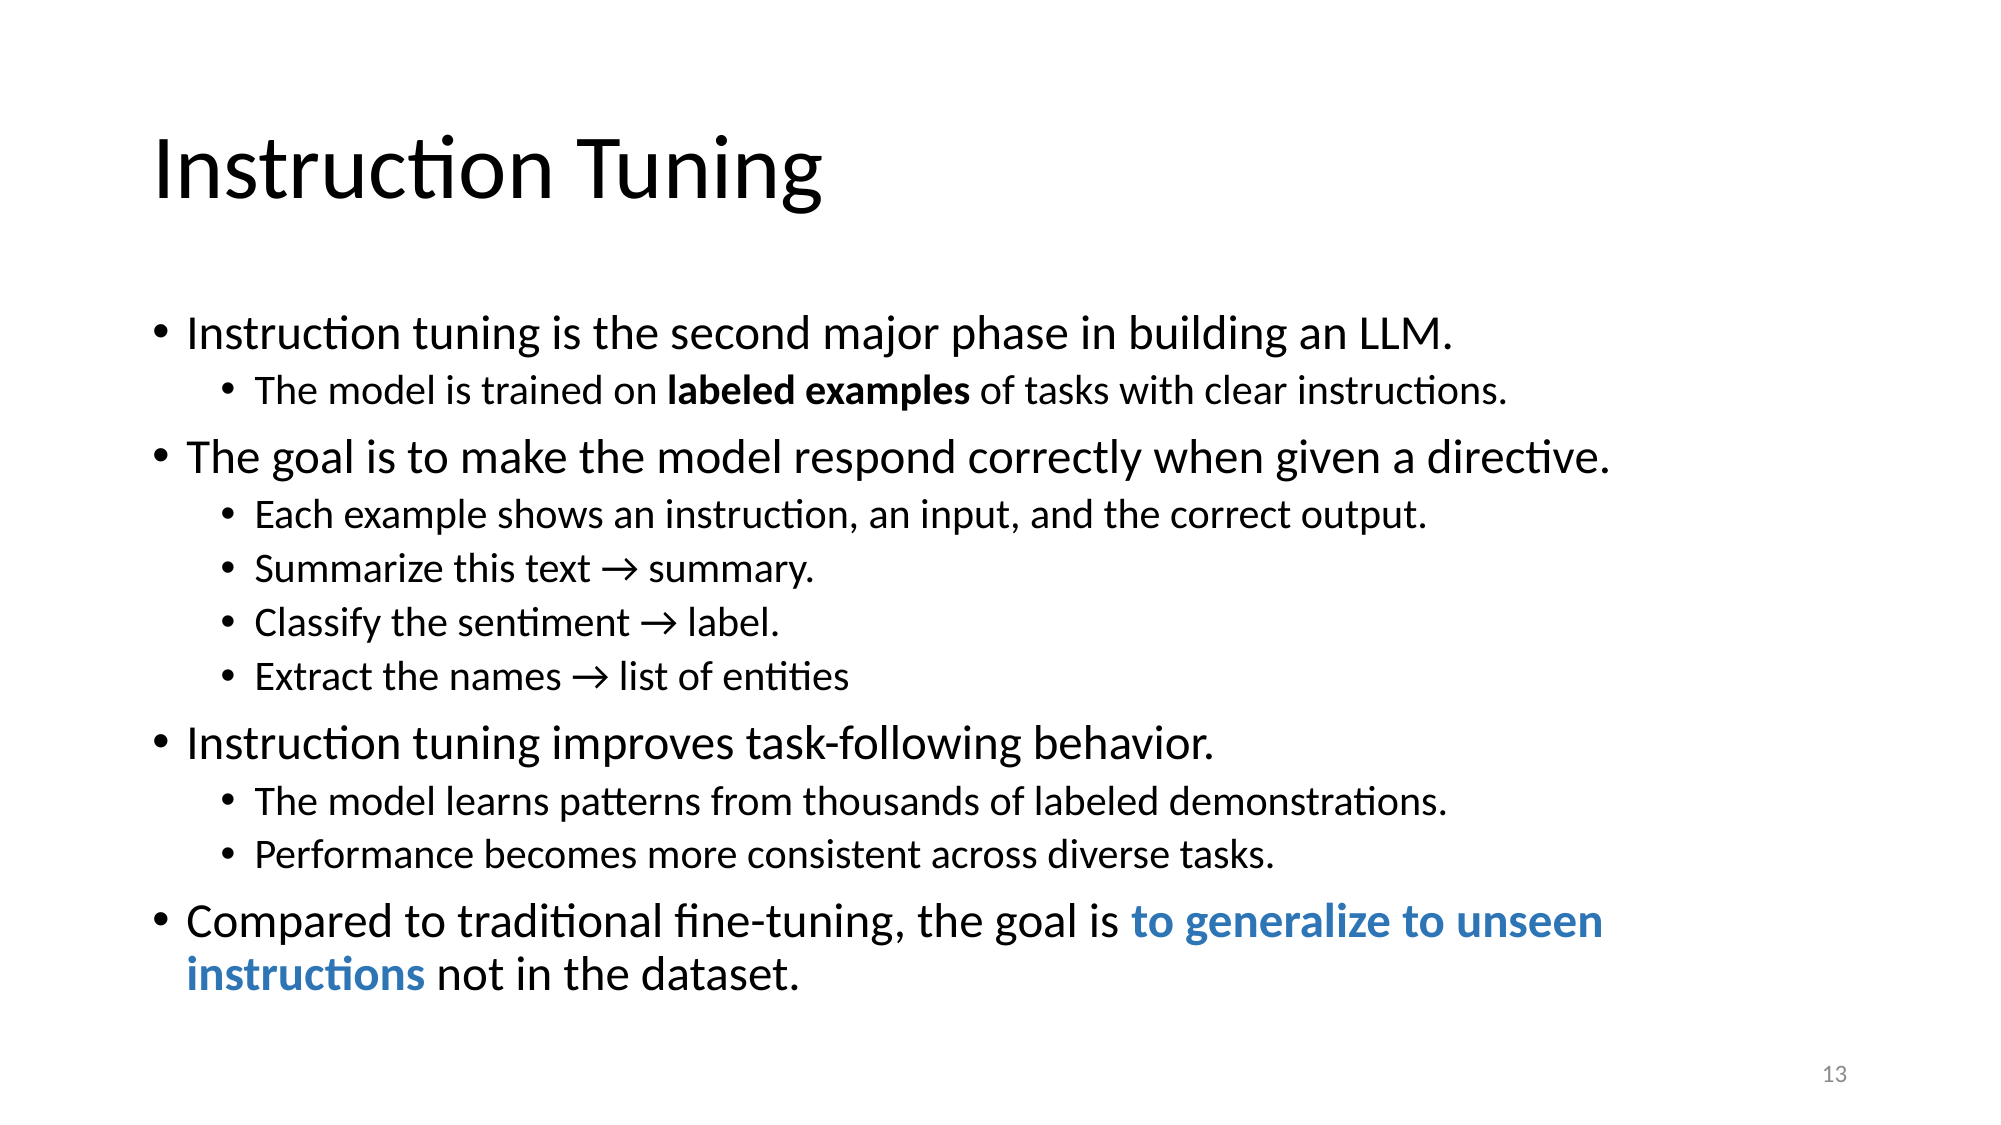

# Instruction Tuning
Instruction tuning is the second major phase in building an LLM.
The model is trained on labeled examples of tasks with clear instructions.
The goal is to make the model respond correctly when given a directive.
Each example shows an instruction, an input, and the correct output.
Summarize this text → summary.
Classify the sentiment → label.
Extract the names → list of entities
Instruction tuning improves task-following behavior.
The model learns patterns from thousands of labeled demonstrations.
Performance becomes more consistent across diverse tasks.
Compared to traditional fine-tuning, the goal is to generalize to unseen instructions not in the dataset.

13